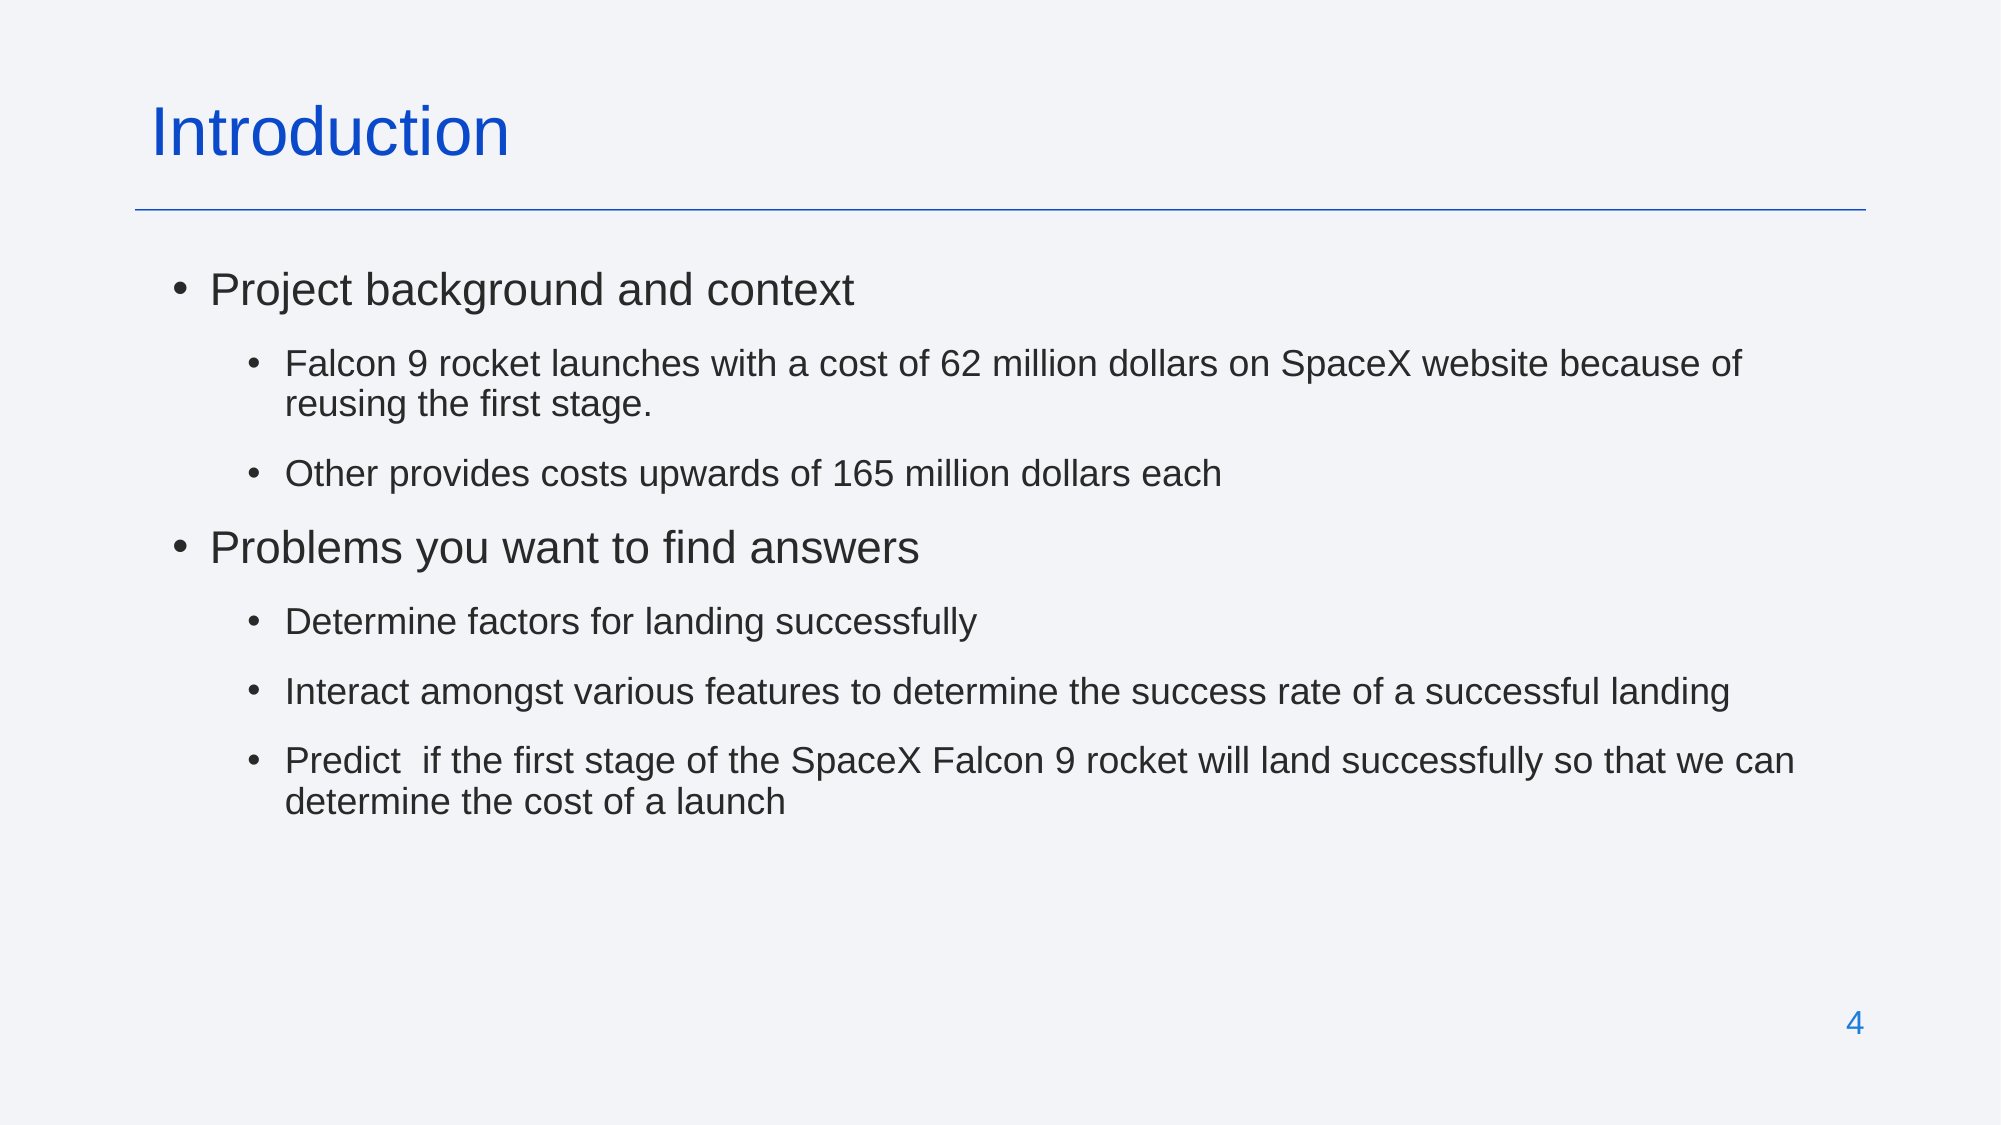

Introduction
Project background and context
Falcon 9 rocket launches with a cost of 62 million dollars on SpaceX website because of reusing the first stage.
Other provides costs upwards of 165 million dollars each
Problems you want to find answers
Determine factors for landing successfully
Interact amongst various features to determine the success rate of a successful landing
Predict  if the first stage of the SpaceX Falcon 9 rocket will land successfully so that we can determine the cost of a launch
4